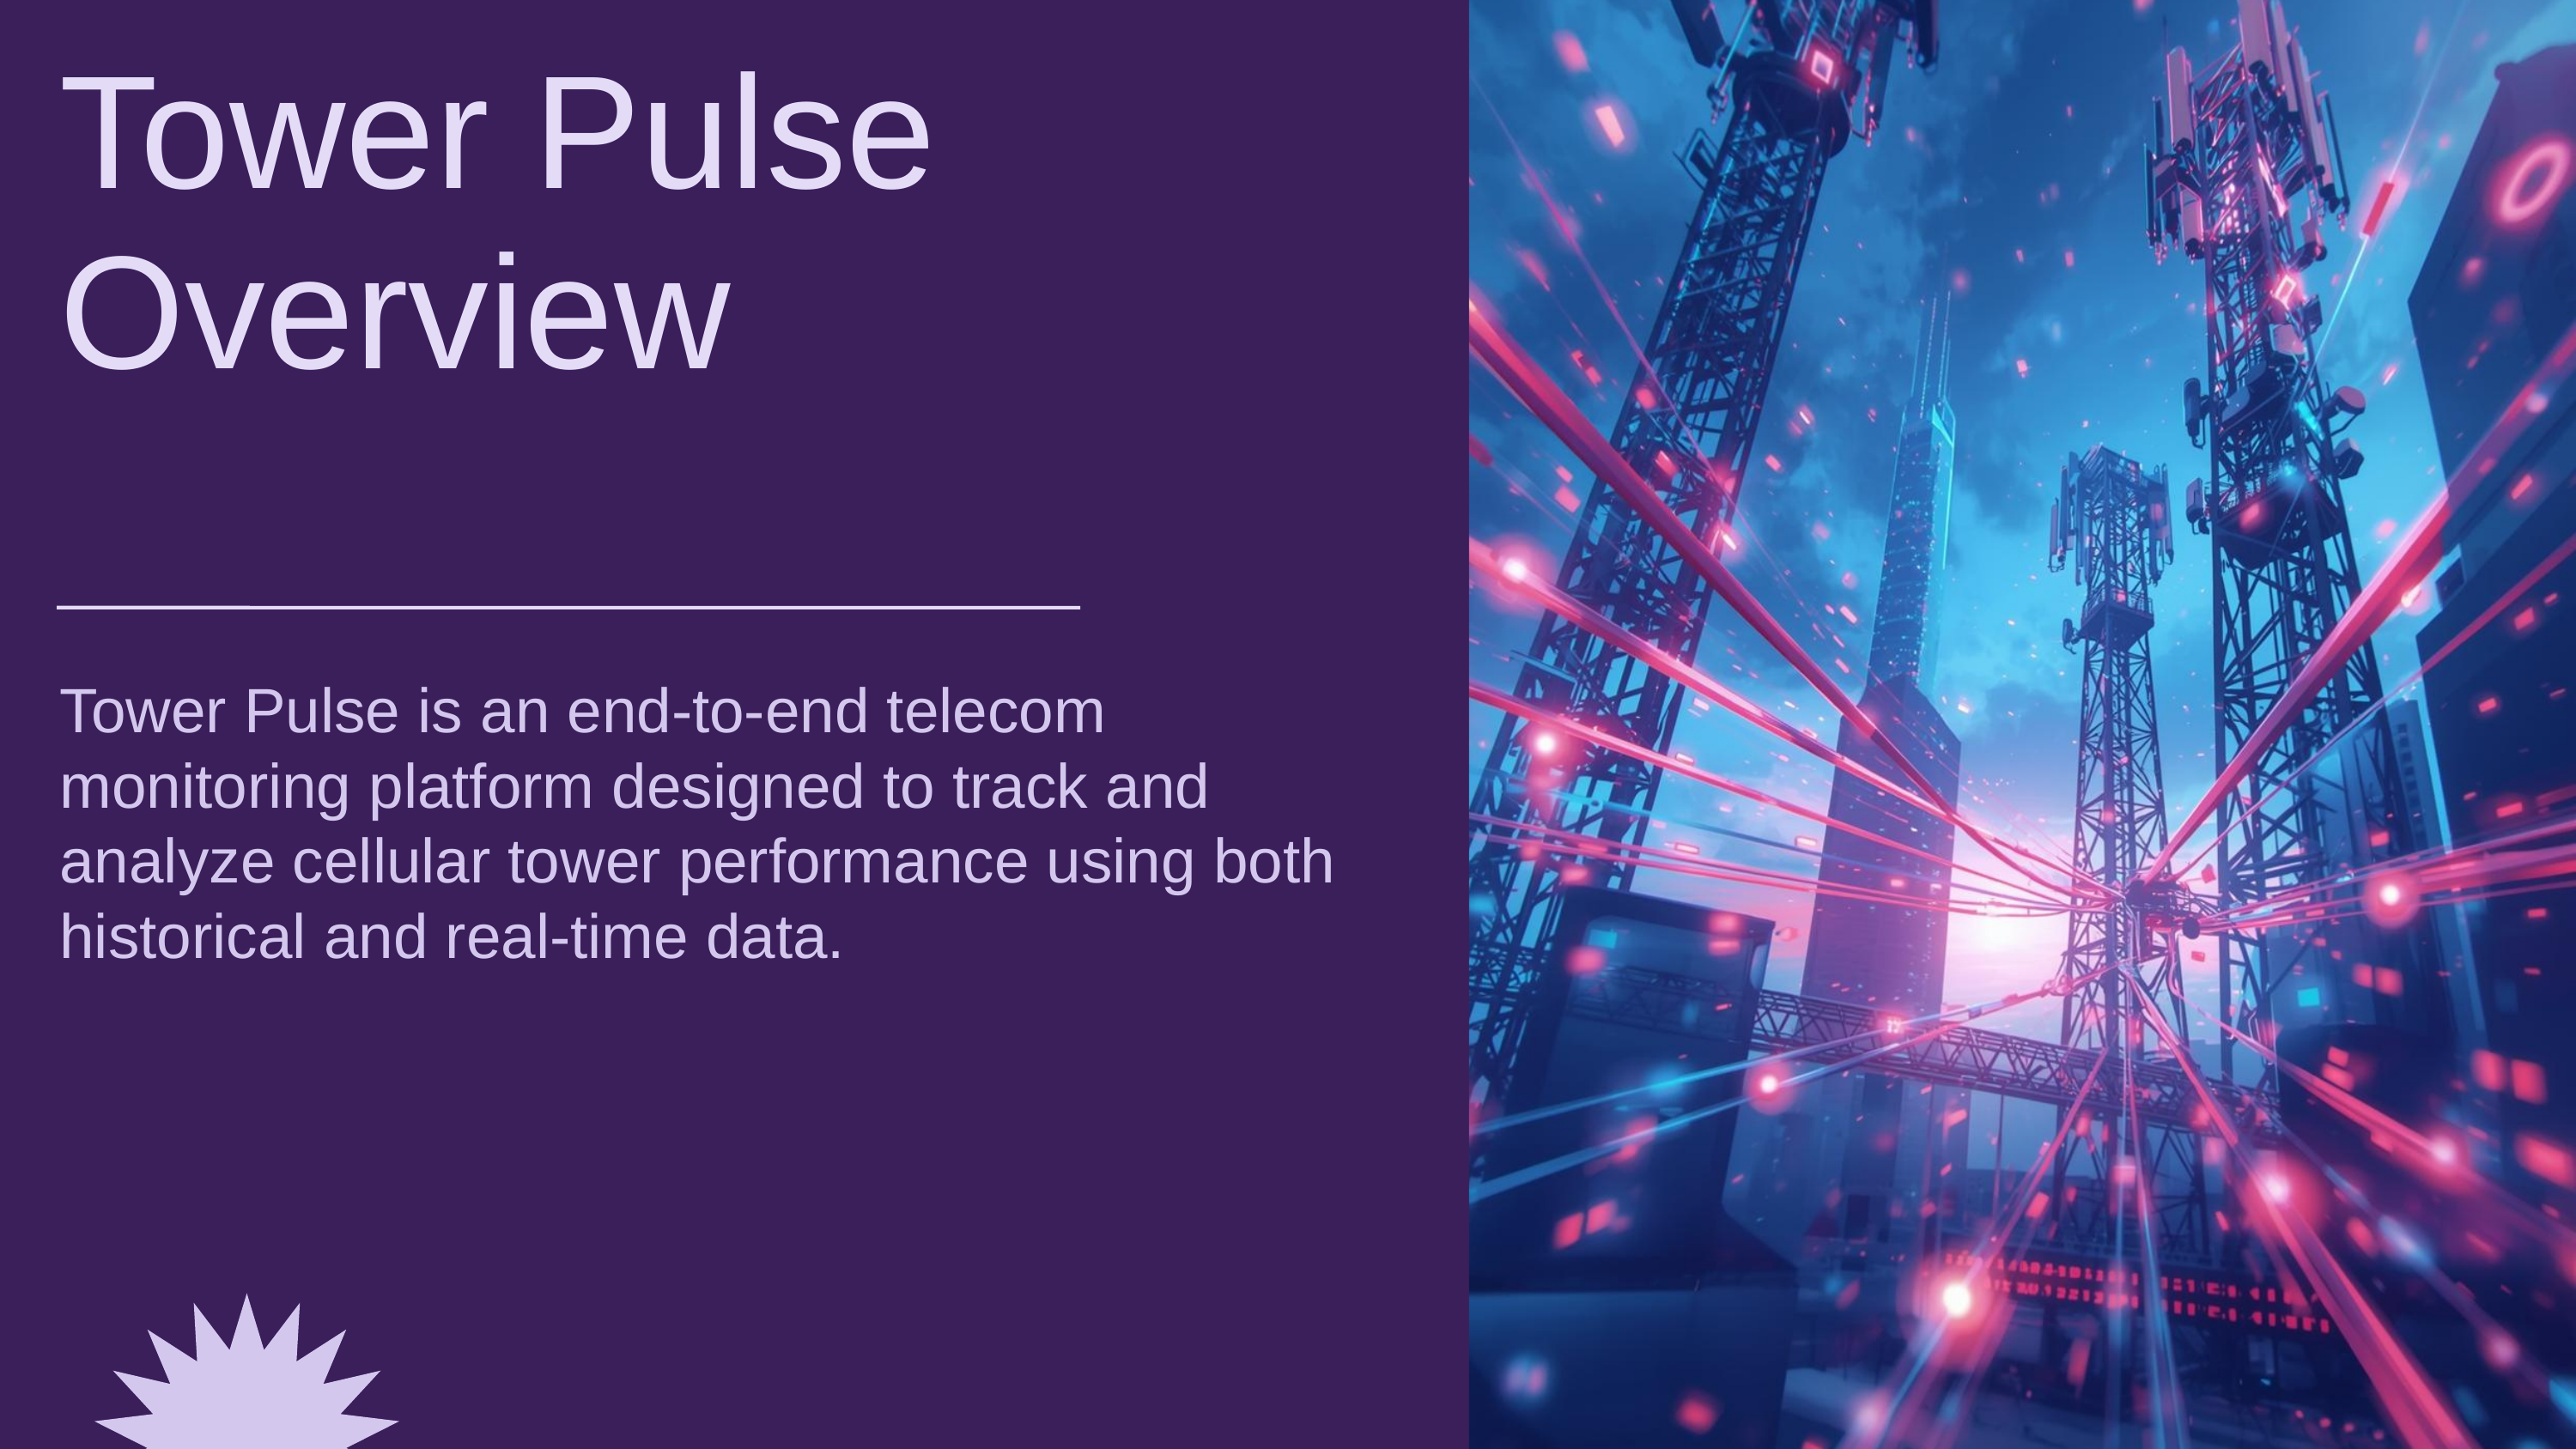

Tower Pulse Overview

Tower Pulse is an end-to-end telecom monitoring platform designed to track and analyze cellular tower performance using both historical and real-time data.